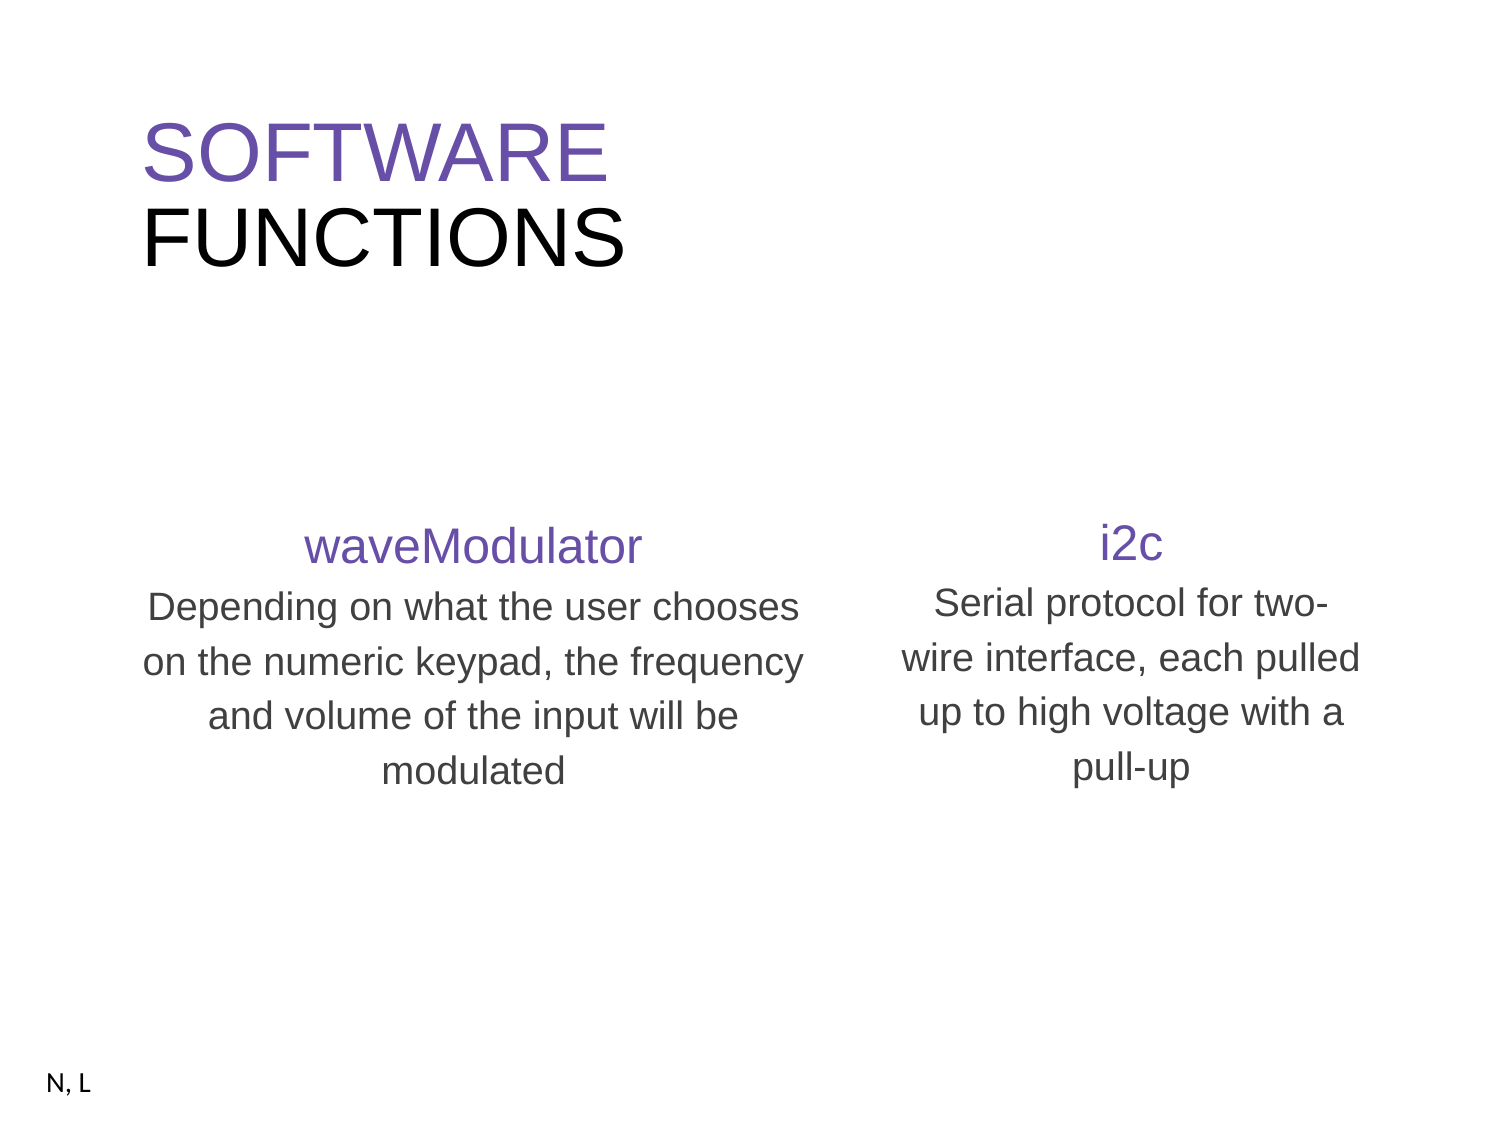

SOFTWARE
FUNCTIONS
i2c
Serial protocol for two-wire interface, each pulled up to high voltage with a pull-up
waveModulator
Depending on what the user chooses on the numeric keypad, the frequency and volume of the input will be modulated

N, L